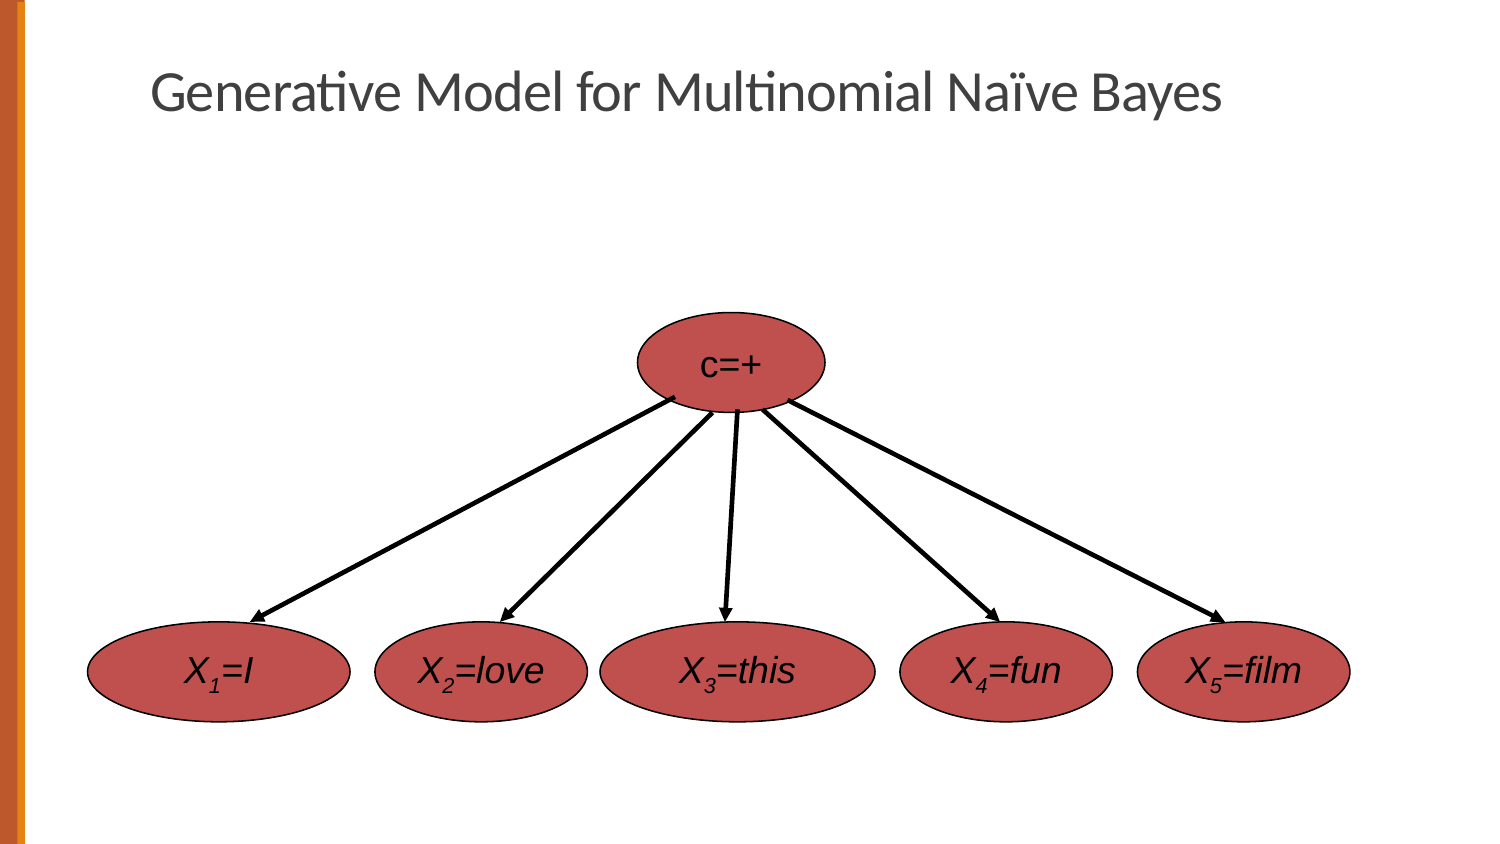

# Generative Model for Multinomial Naïve Bayes

c=+

X1=I
X2=love
X3=this
X4=fun
X5=film
63